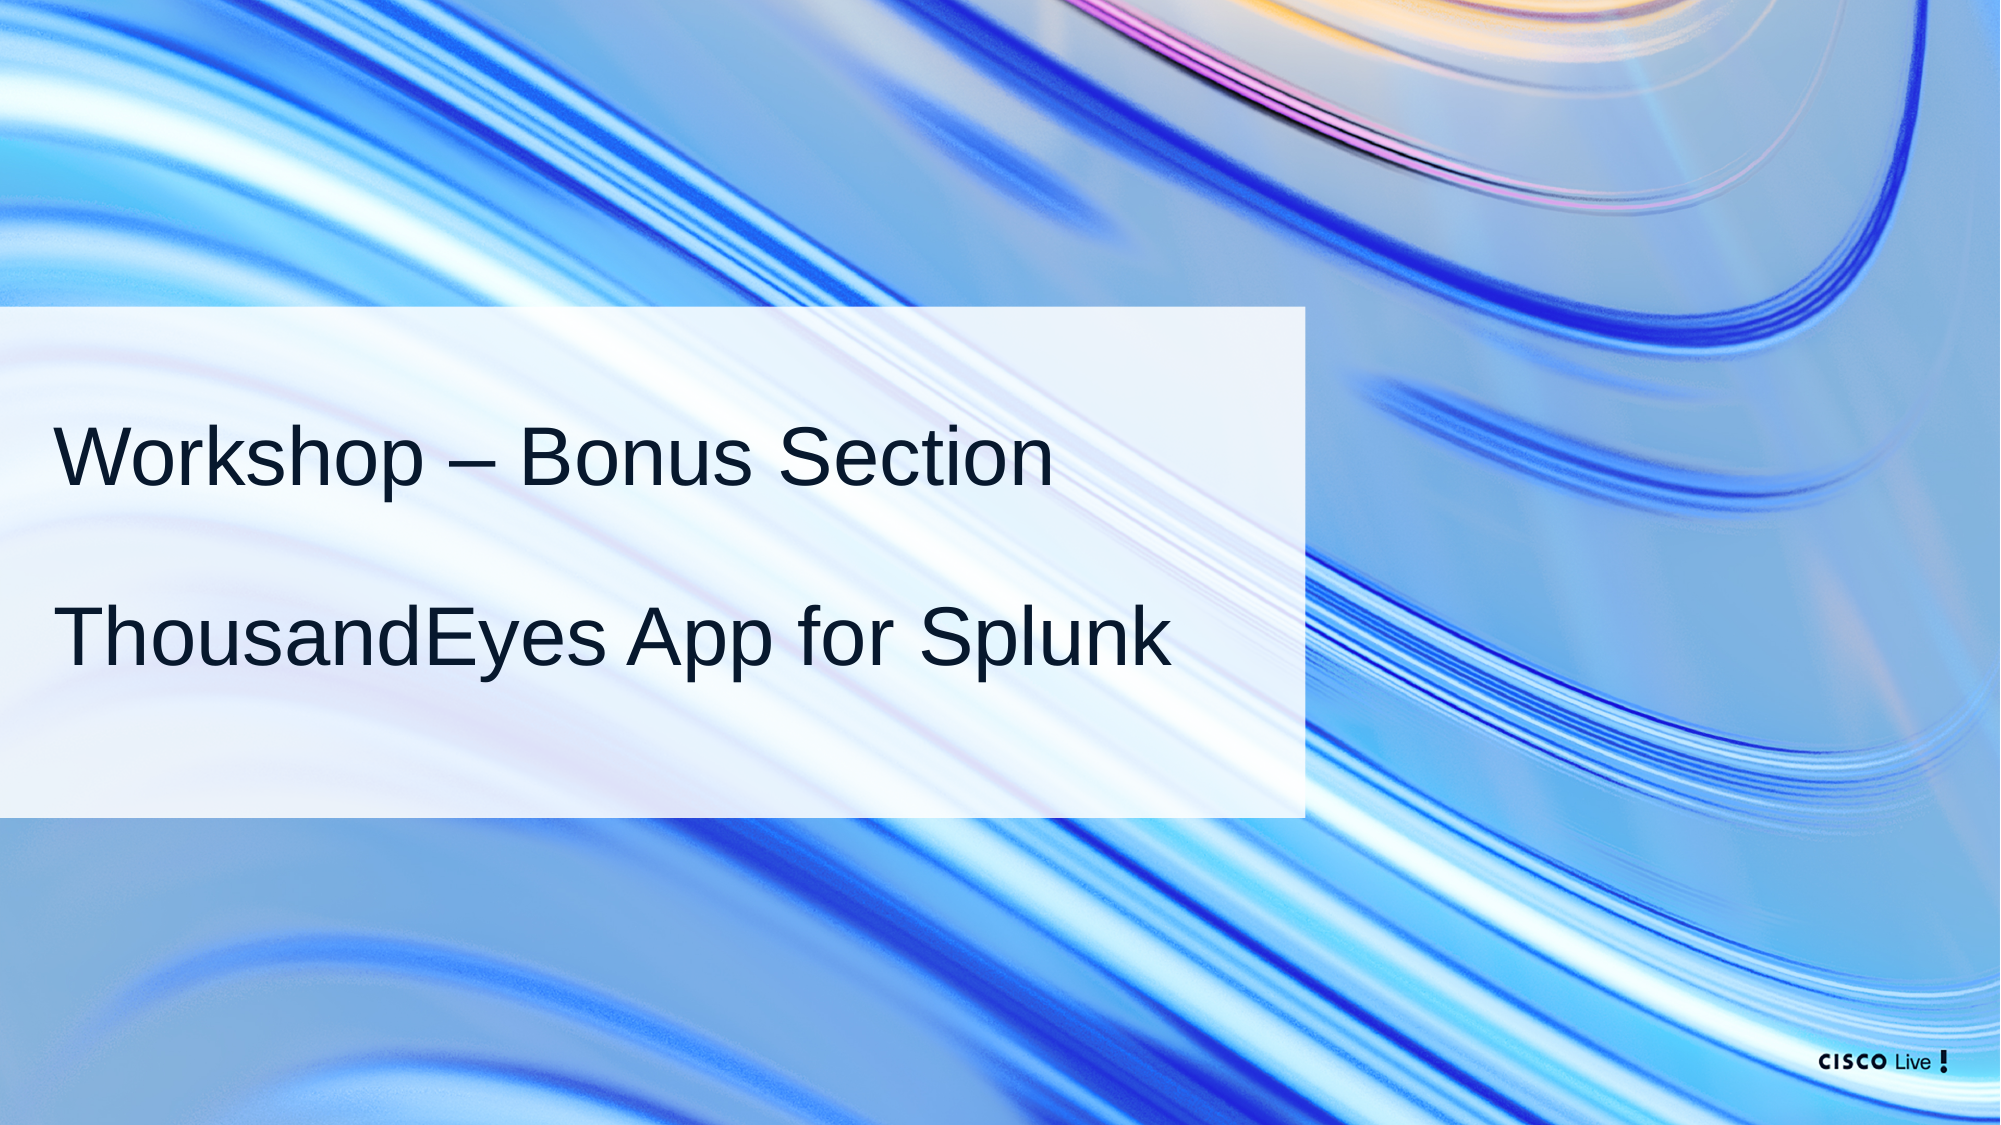

# Workshop – Bonus Section ThousandEyes App for Splunk